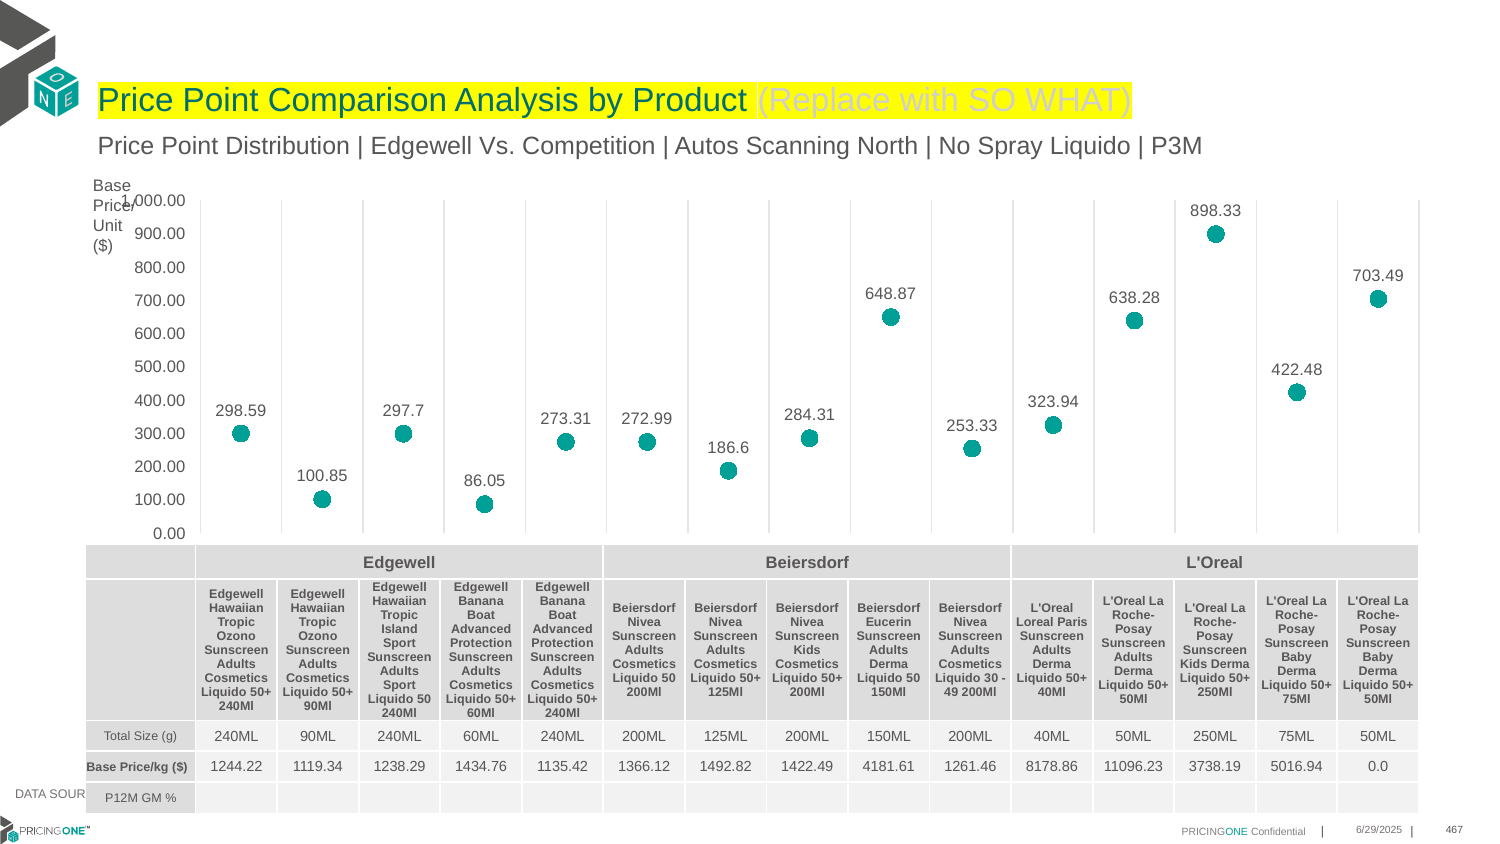

# Price Point Comparison Analysis by Product (Replace with SO WHAT)
Price Point Distribution | Edgewell Vs. Competition | Autos Scanning North | No Spray Liquido | P3M
Base Price/Unit ($)

### Chart

| Category | Base Price/Unit |
|---|---|
| Edgewell Hawaiian Tropic Ozono Sunscreen Adults Cosmetics Liquido 50+ 240Ml | 298.59 |
| Edgewell Hawaiian Tropic Ozono Sunscreen Adults Cosmetics Liquido 50+ 90Ml | 100.85 |
| Edgewell Hawaiian Tropic Island Sport Sunscreen Adults Sport Liquido 50 240Ml | 297.7 |
| Edgewell Banana Boat Advanced Protection Sunscreen Adults Cosmetics Liquido 50+ 60Ml | 86.05 |
| Edgewell Banana Boat Advanced Protection Sunscreen Adults Cosmetics Liquido 50+ 240Ml | 273.31 |
| Beiersdorf Nivea Sunscreen Adults Cosmetics Liquido 50 200Ml | 272.99 |
| Beiersdorf Nivea Sunscreen Adults Cosmetics Liquido 50+ 125Ml | 186.6 |
| Beiersdorf Nivea Sunscreen Kids Cosmetics Liquido 50+ 200Ml | 284.31 |
| Beiersdorf Eucerin Sunscreen Adults Derma Liquido 50 150Ml | 648.87 |
| Beiersdorf Nivea Sunscreen Adults Cosmetics Liquido 30 - 49 200Ml | 253.33 |
| L'Oreal Loreal Paris Sunscreen Adults Derma Liquido 50+ 40Ml | 323.94 |
| L'Oreal La Roche-Posay Sunscreen Adults Derma Liquido 50+ 50Ml | 638.28 |
| L'Oreal La Roche-Posay Sunscreen Kids Derma Liquido 50+ 250Ml | 898.33 |
| L'Oreal La Roche-Posay Sunscreen Baby Derma Liquido 50+ 75Ml | 422.48 |
| L'Oreal La Roche-Posay Sunscreen Baby Derma Liquido 50+ 50Ml | 703.49 |
|  | Edgewell | Edgewell | Edgewell | Edgewell | Edgewell | Beiersdorf | Beiersdorf | Beiersdorf | Beiersdorf | Beiersdorf | L'Oreal | L'Oreal | L'Oreal | L'Oreal | L'Oreal |
| --- | --- | --- | --- | --- | --- | --- | --- | --- | --- | --- | --- | --- | --- | --- | --- |
|  | Edgewell Hawaiian Tropic Ozono Sunscreen Adults Cosmetics Liquido 50+ 240Ml | Edgewell Hawaiian Tropic Ozono Sunscreen Adults Cosmetics Liquido 50+ 90Ml | Edgewell Hawaiian Tropic Island Sport Sunscreen Adults Sport Liquido 50 240Ml | Edgewell Banana Boat Advanced Protection Sunscreen Adults Cosmetics Liquido 50+ 60Ml | Edgewell Banana Boat Advanced Protection Sunscreen Adults Cosmetics Liquido 50+ 240Ml | Beiersdorf Nivea Sunscreen Adults Cosmetics Liquido 50 200Ml | Beiersdorf Nivea Sunscreen Adults Cosmetics Liquido 50+ 125Ml | Beiersdorf Nivea Sunscreen Kids Cosmetics Liquido 50+ 200Ml | Beiersdorf Eucerin Sunscreen Adults Derma Liquido 50 150Ml | Beiersdorf Nivea Sunscreen Adults Cosmetics Liquido 30 - 49 200Ml | L'Oreal Loreal Paris Sunscreen Adults Derma Liquido 50+ 40Ml | L'Oreal La Roche-Posay Sunscreen Adults Derma Liquido 50+ 50Ml | L'Oreal La Roche-Posay Sunscreen Kids Derma Liquido 50+ 250Ml | L'Oreal La Roche-Posay Sunscreen Baby Derma Liquido 50+ 75Ml | L'Oreal La Roche-Posay Sunscreen Baby Derma Liquido 50+ 50Ml |
| Total Size (g) | 240ML | 90ML | 240ML | 60ML | 240ML | 200ML | 125ML | 200ML | 150ML | 200ML | 40ML | 50ML | 250ML | 75ML | 50ML |
| Base Price/kg ($) | 1244.22 | 1119.34 | 1238.29 | 1434.76 | 1135.42 | 1366.12 | 1492.82 | 1422.49 | 4181.61 | 1261.46 | 8178.86 | 11096.23 | 3738.19 | 5016.94 | 0.0 |
| P12M GM % |  |  |  |  |  |  |  |  |  |  |  |  |  |  |  |
DATA SOURCE: Trade Panel/Retailer Data | April  2025

6/29/2025
467